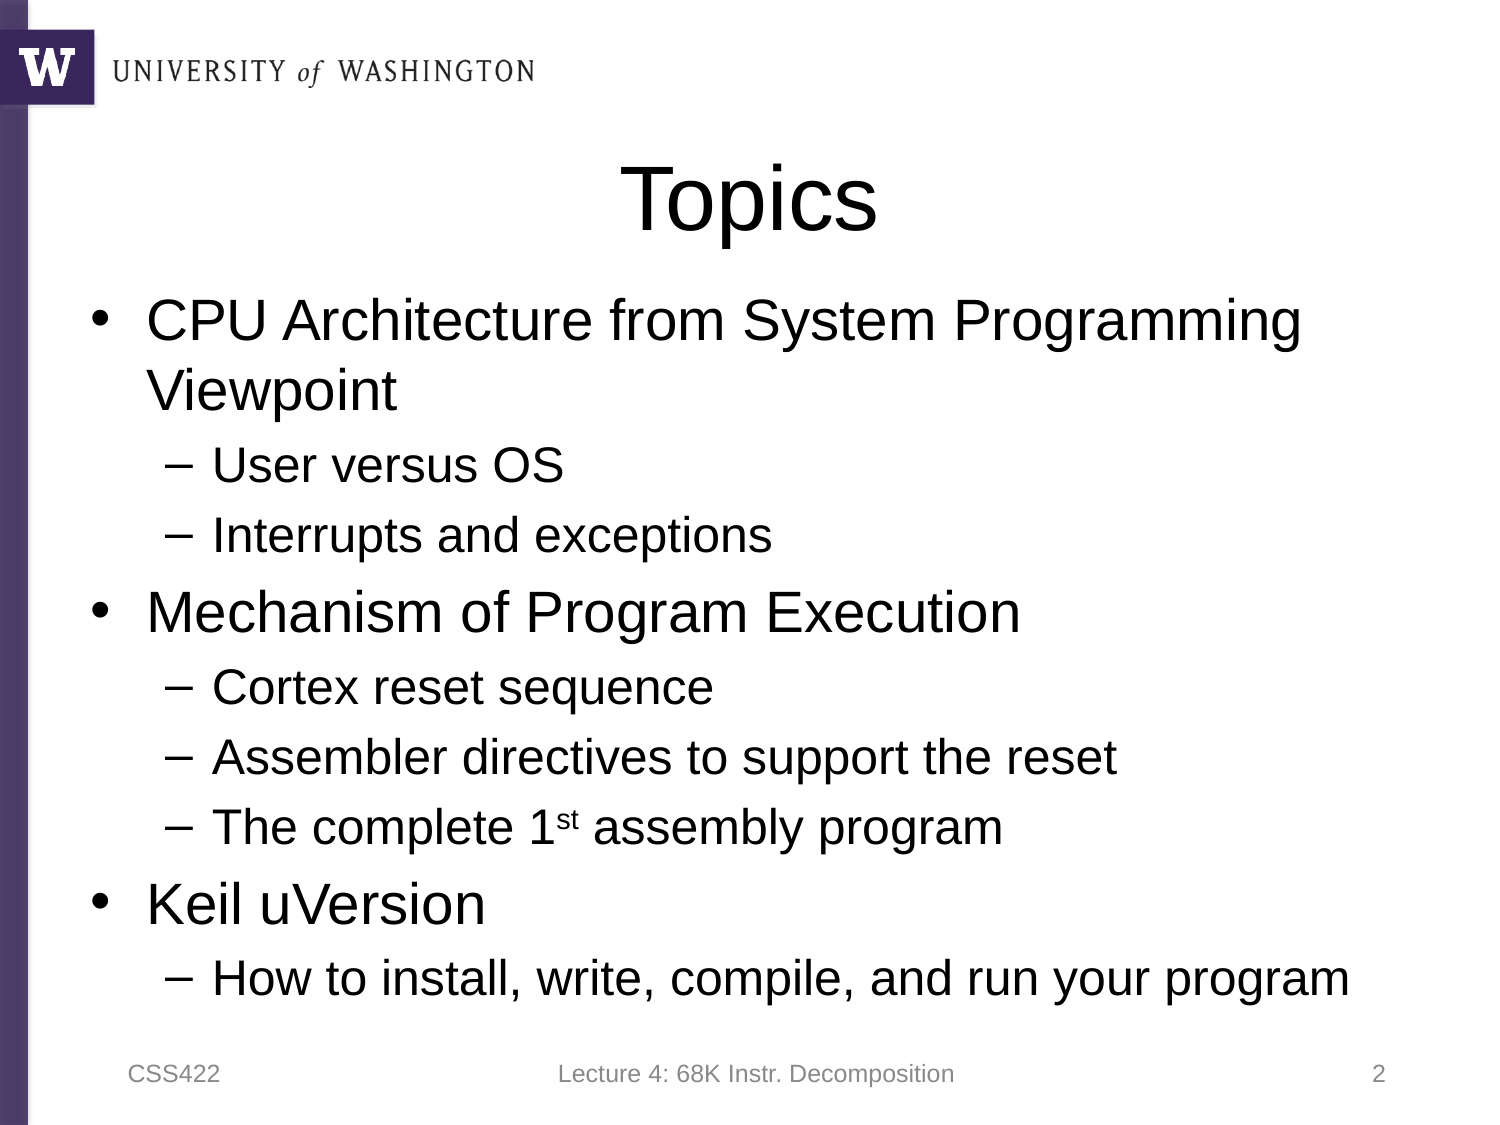

# Topics
CPU Architecture from System Programming Viewpoint
User versus OS
Interrupts and exceptions
Mechanism of Program Execution
Cortex reset sequence
Assembler directives to support the reset
The complete 1st assembly program
Keil uVersion
How to install, write, compile, and run your program
CSS422
Lecture 4: 68K Instr. Decomposition
2